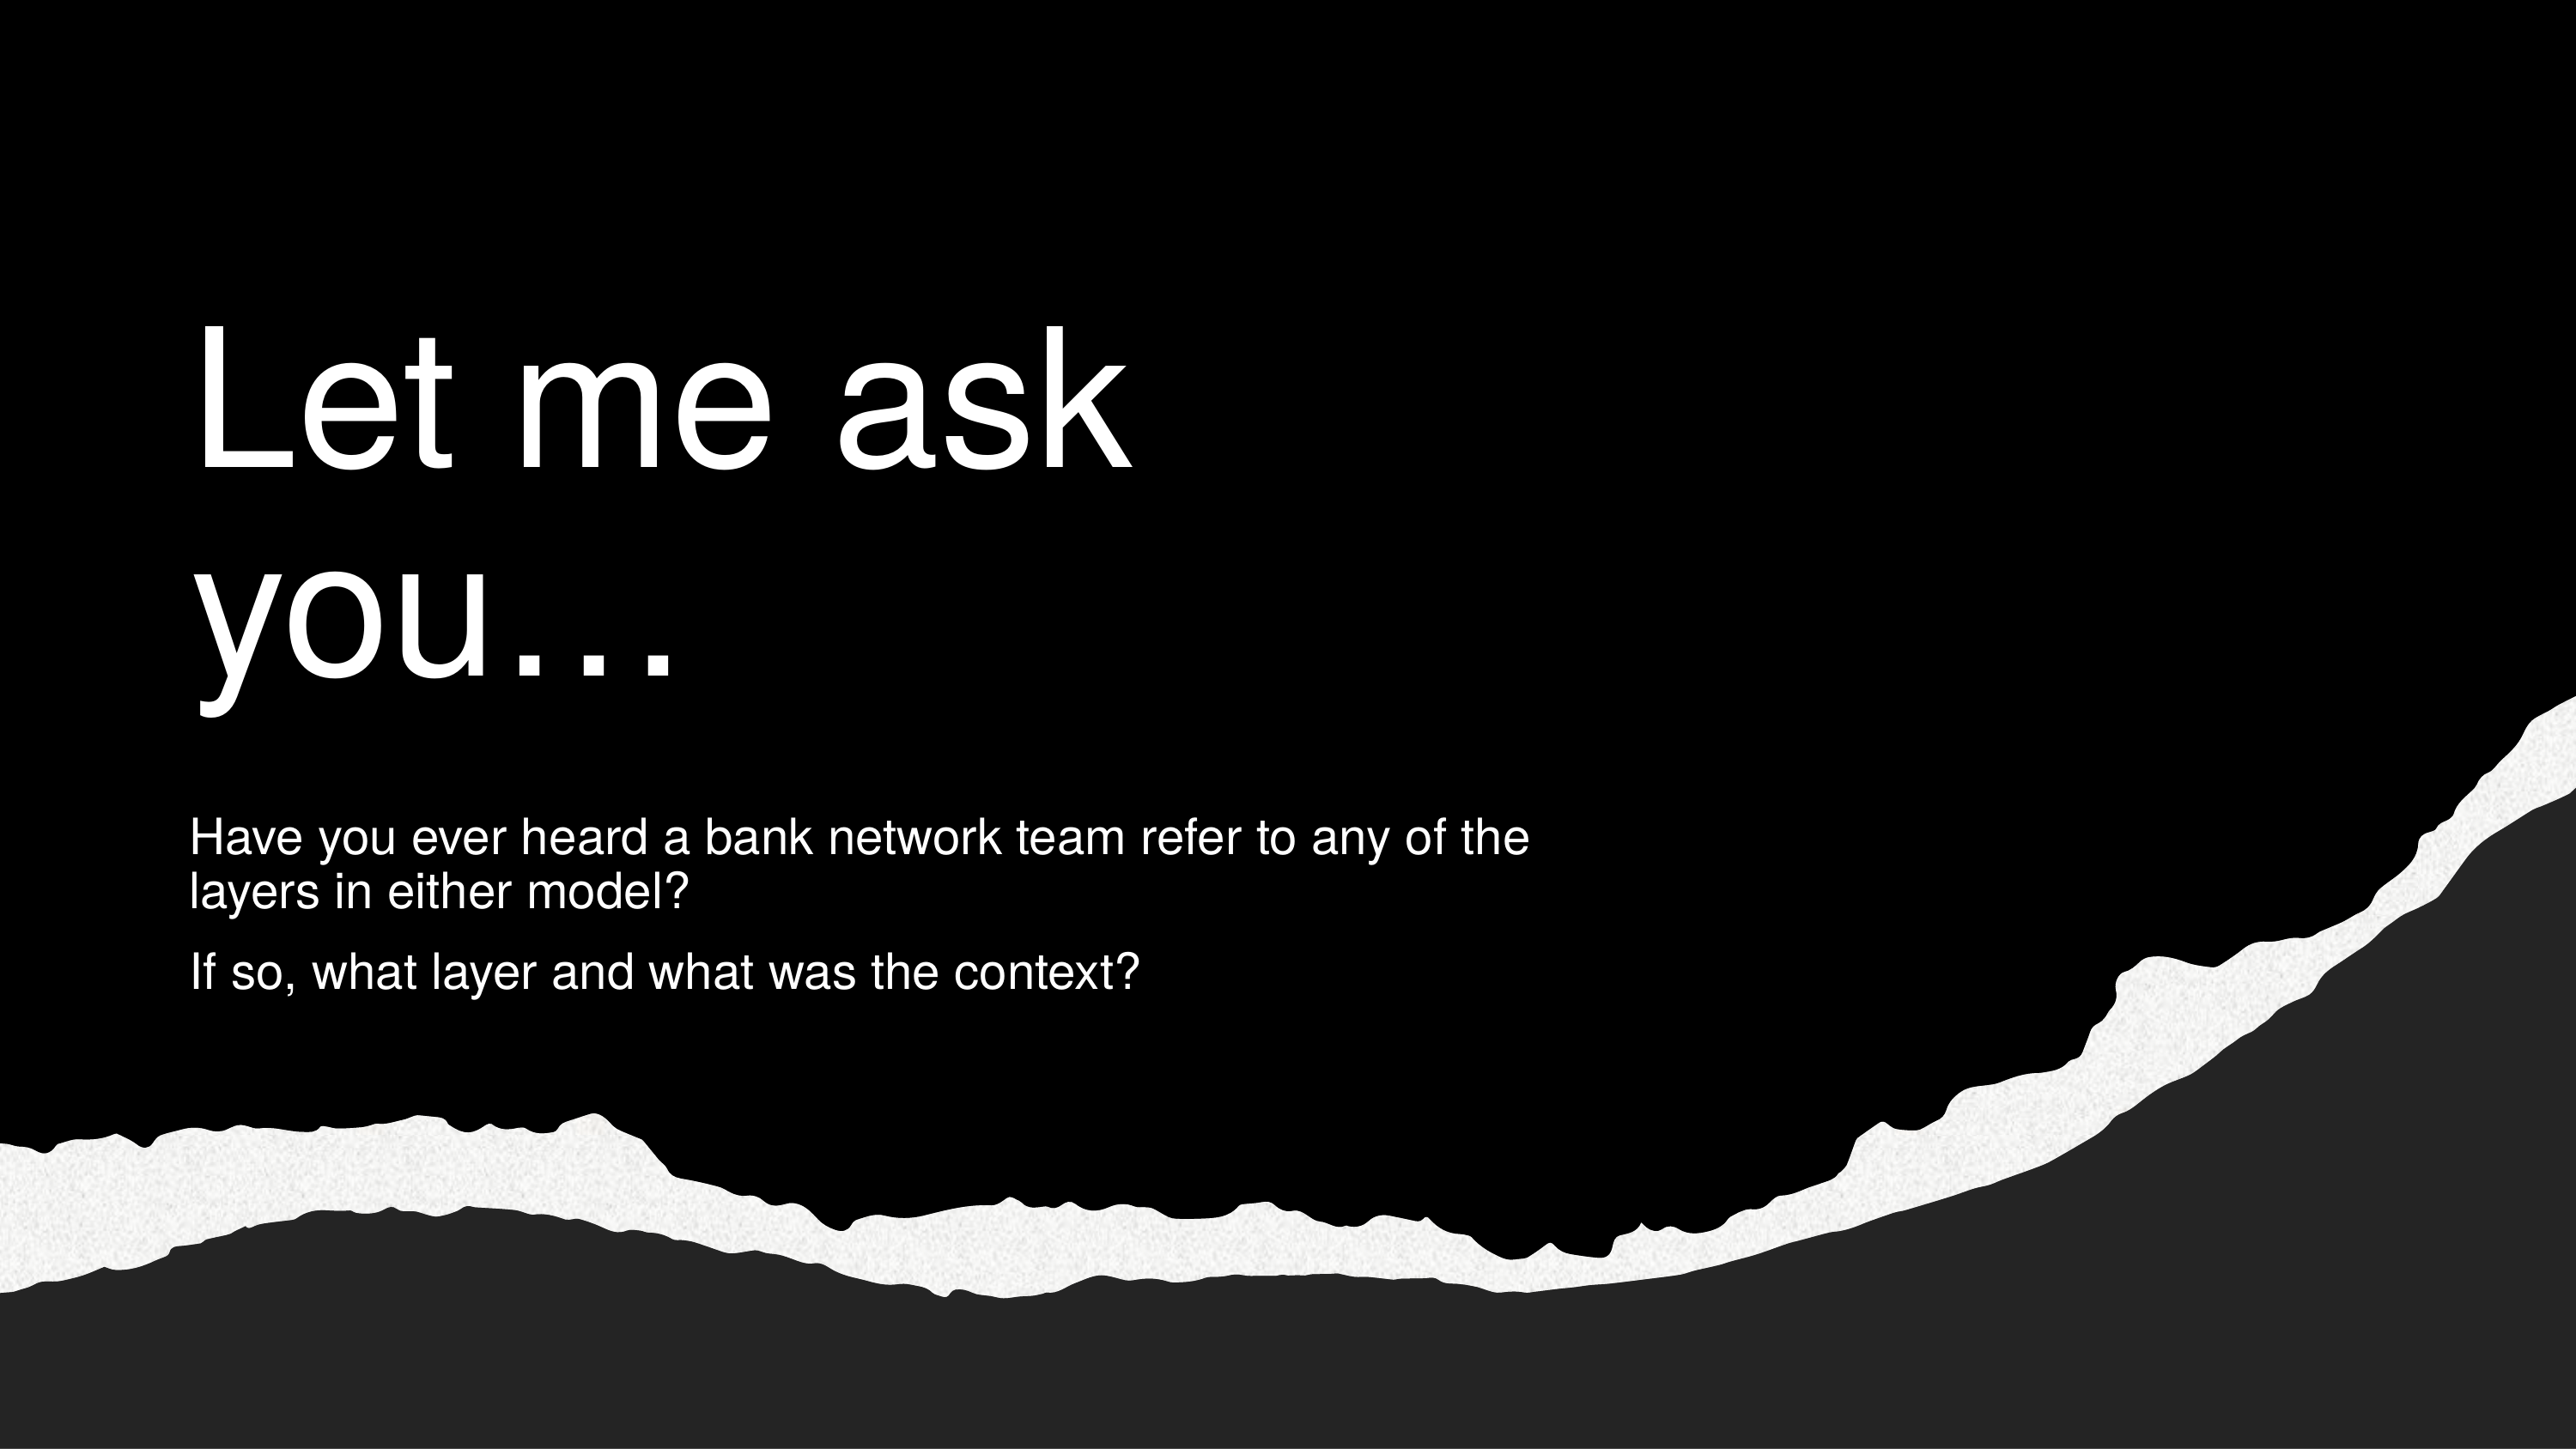

# Let me ask you…

Have you ever heard a bank network team refer to any of the layers in either model?
If so, what layer and what was the context?